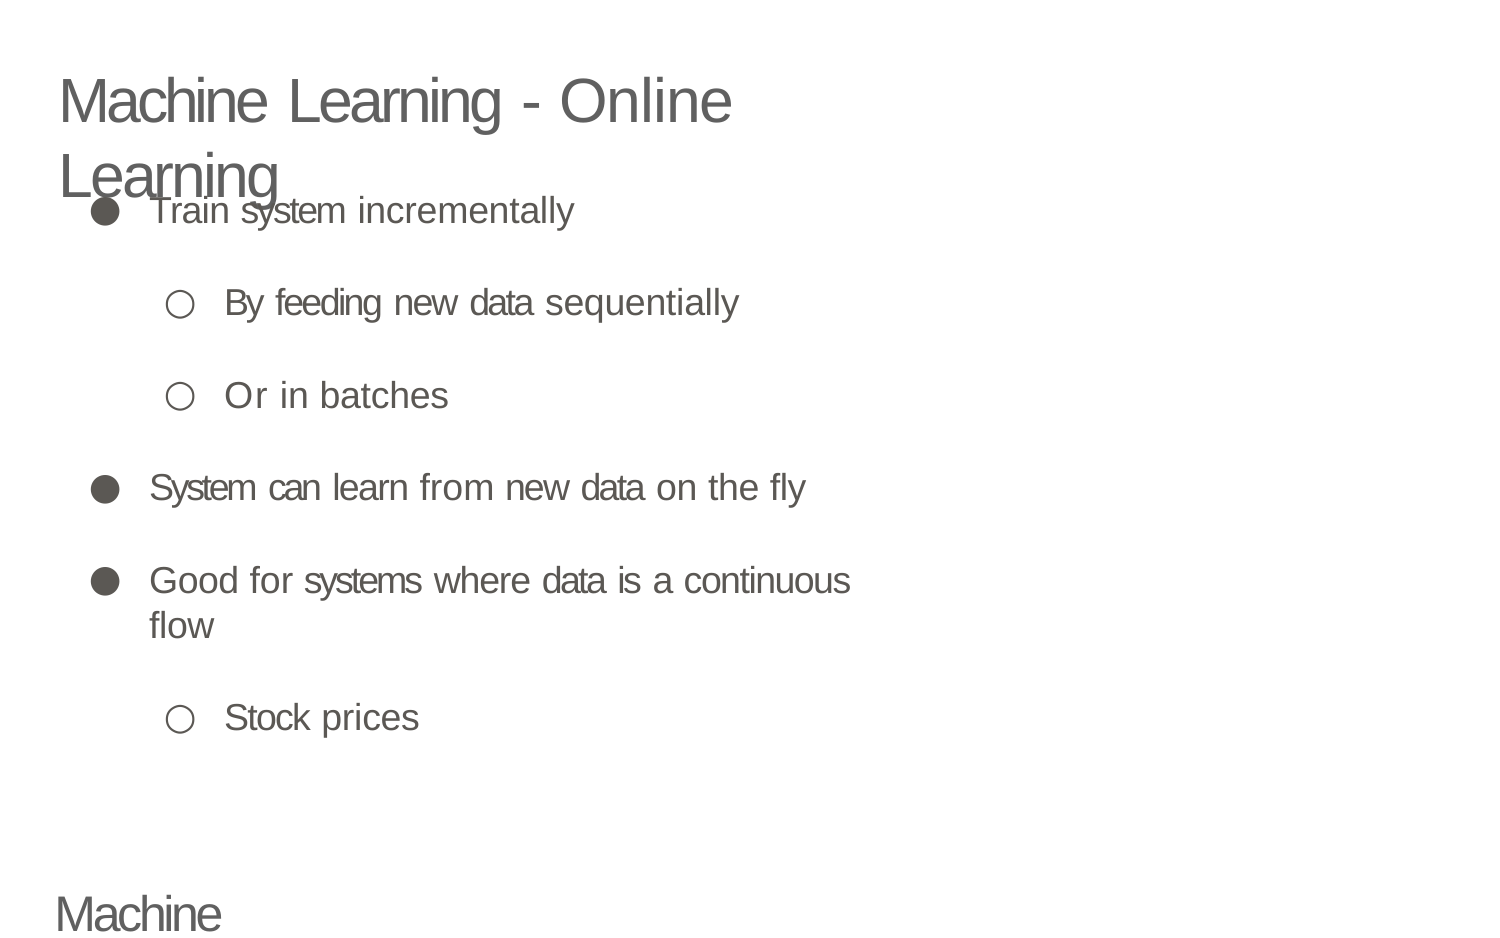

# Machine Learning - Online Learning
Train system incrementally

By feeding new data sequentially

Or in batches

System can learn from new data on the fly

Good for systems where data is a continuous flow

Stock prices
Machine Learning